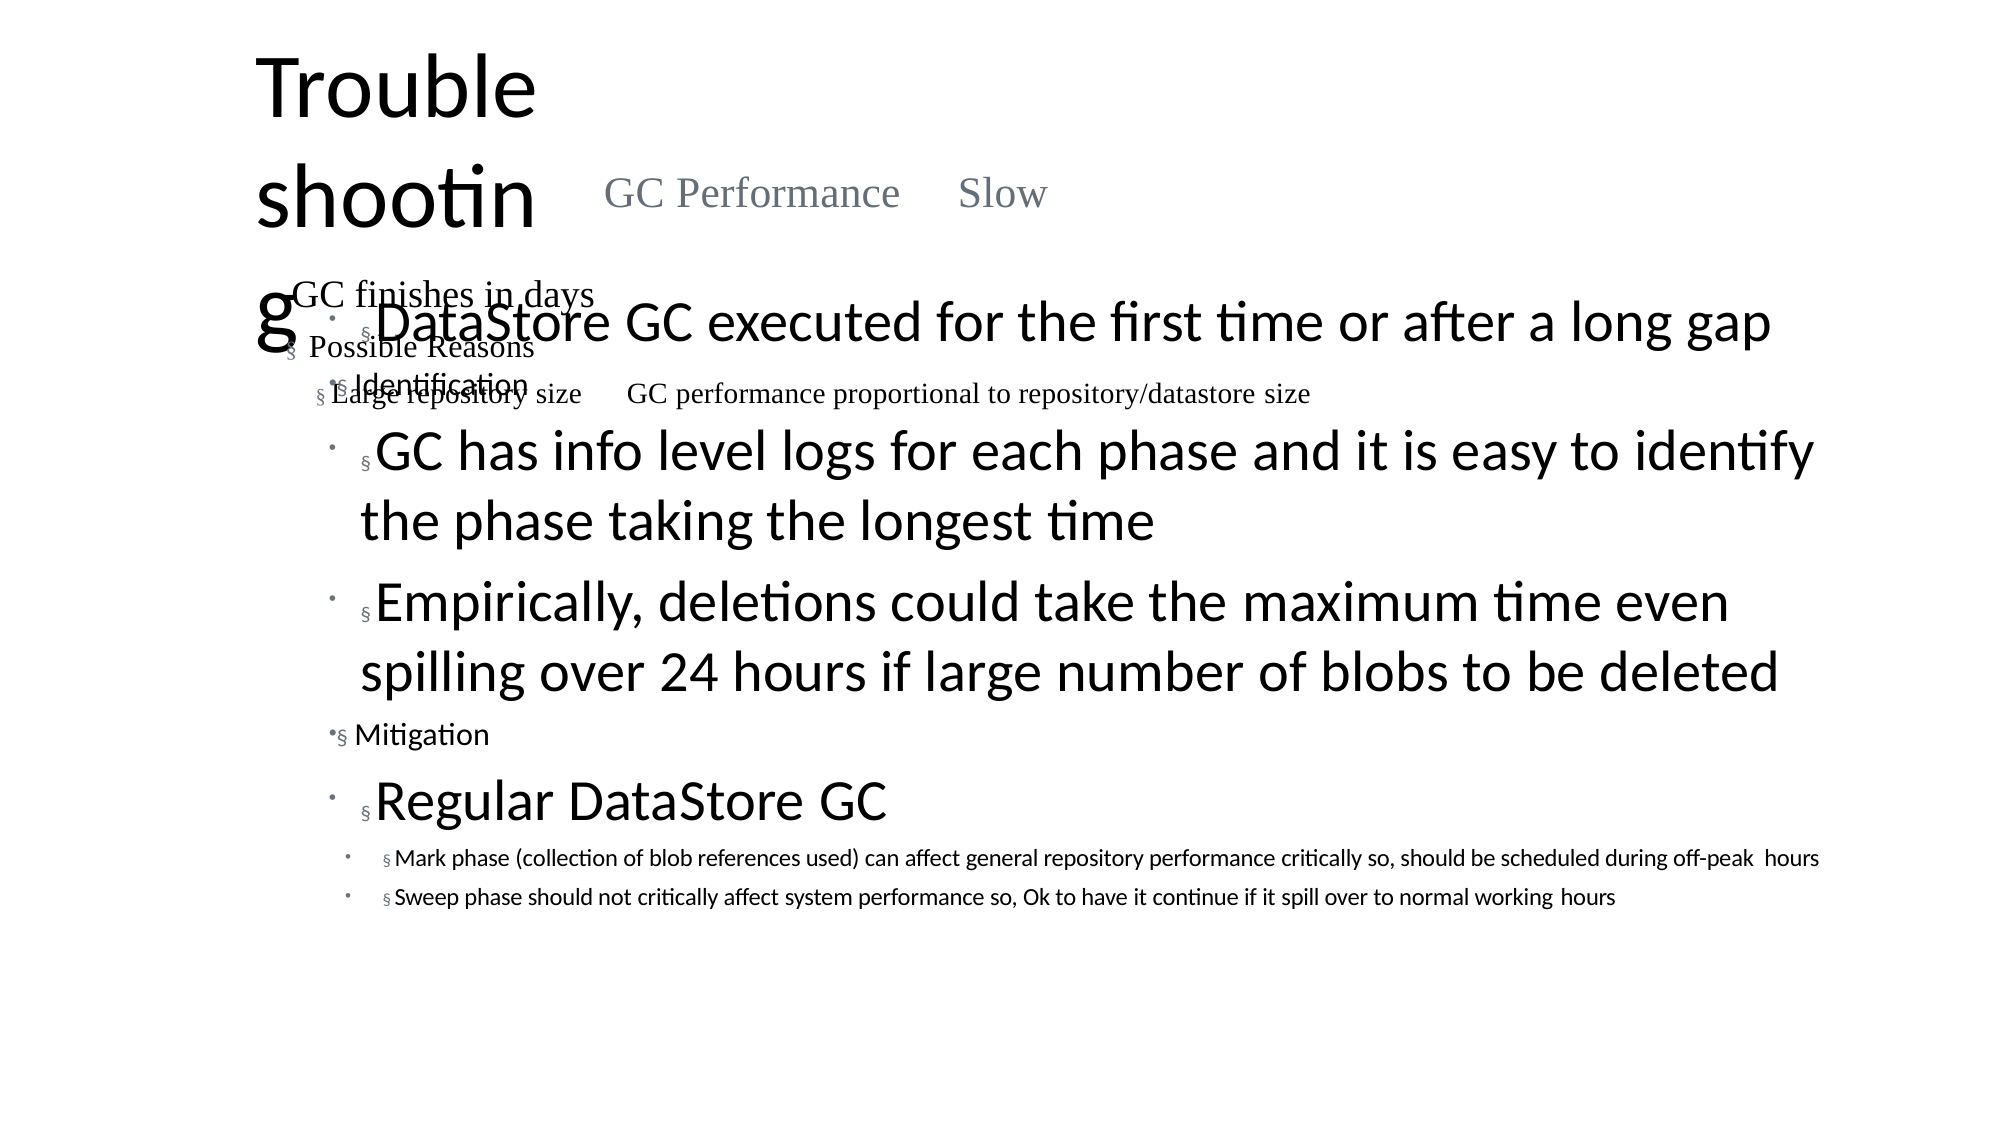

# Troubleshooting
GC Performance
Slow
GC finishes in days
§ Possible Reasons
§ Large repository size
§ DataStore GC executed for the first time or after a long gap
§ Identification
§ GC has info level logs for each phase and it is easy to identify the phase taking the longest time
§ Empirically, deletions could take the maximum time even spilling over 24 hours if large number of blobs to be deleted
§ Mitigation
§ Regular DataStore GC
§ Mark phase (collection of blob references used) can affect general repository performance critically so, should be scheduled during off-peak hours
§ Sweep phase should not critically affect system performance so, Ok to have it continue if it spill over to normal working hours
GC performance proportional to repository/datastore size
' 2017 Adobe Systems Incorporated. All Rights Reserved. Adobe Confidential.
224
' 2017 Adobe Systems Incorporated. All Rights Reserved. Adobe Confidential.
' 2016 Adobe Systems Incorporated. All Rights Reserved. Adobe Confidential.